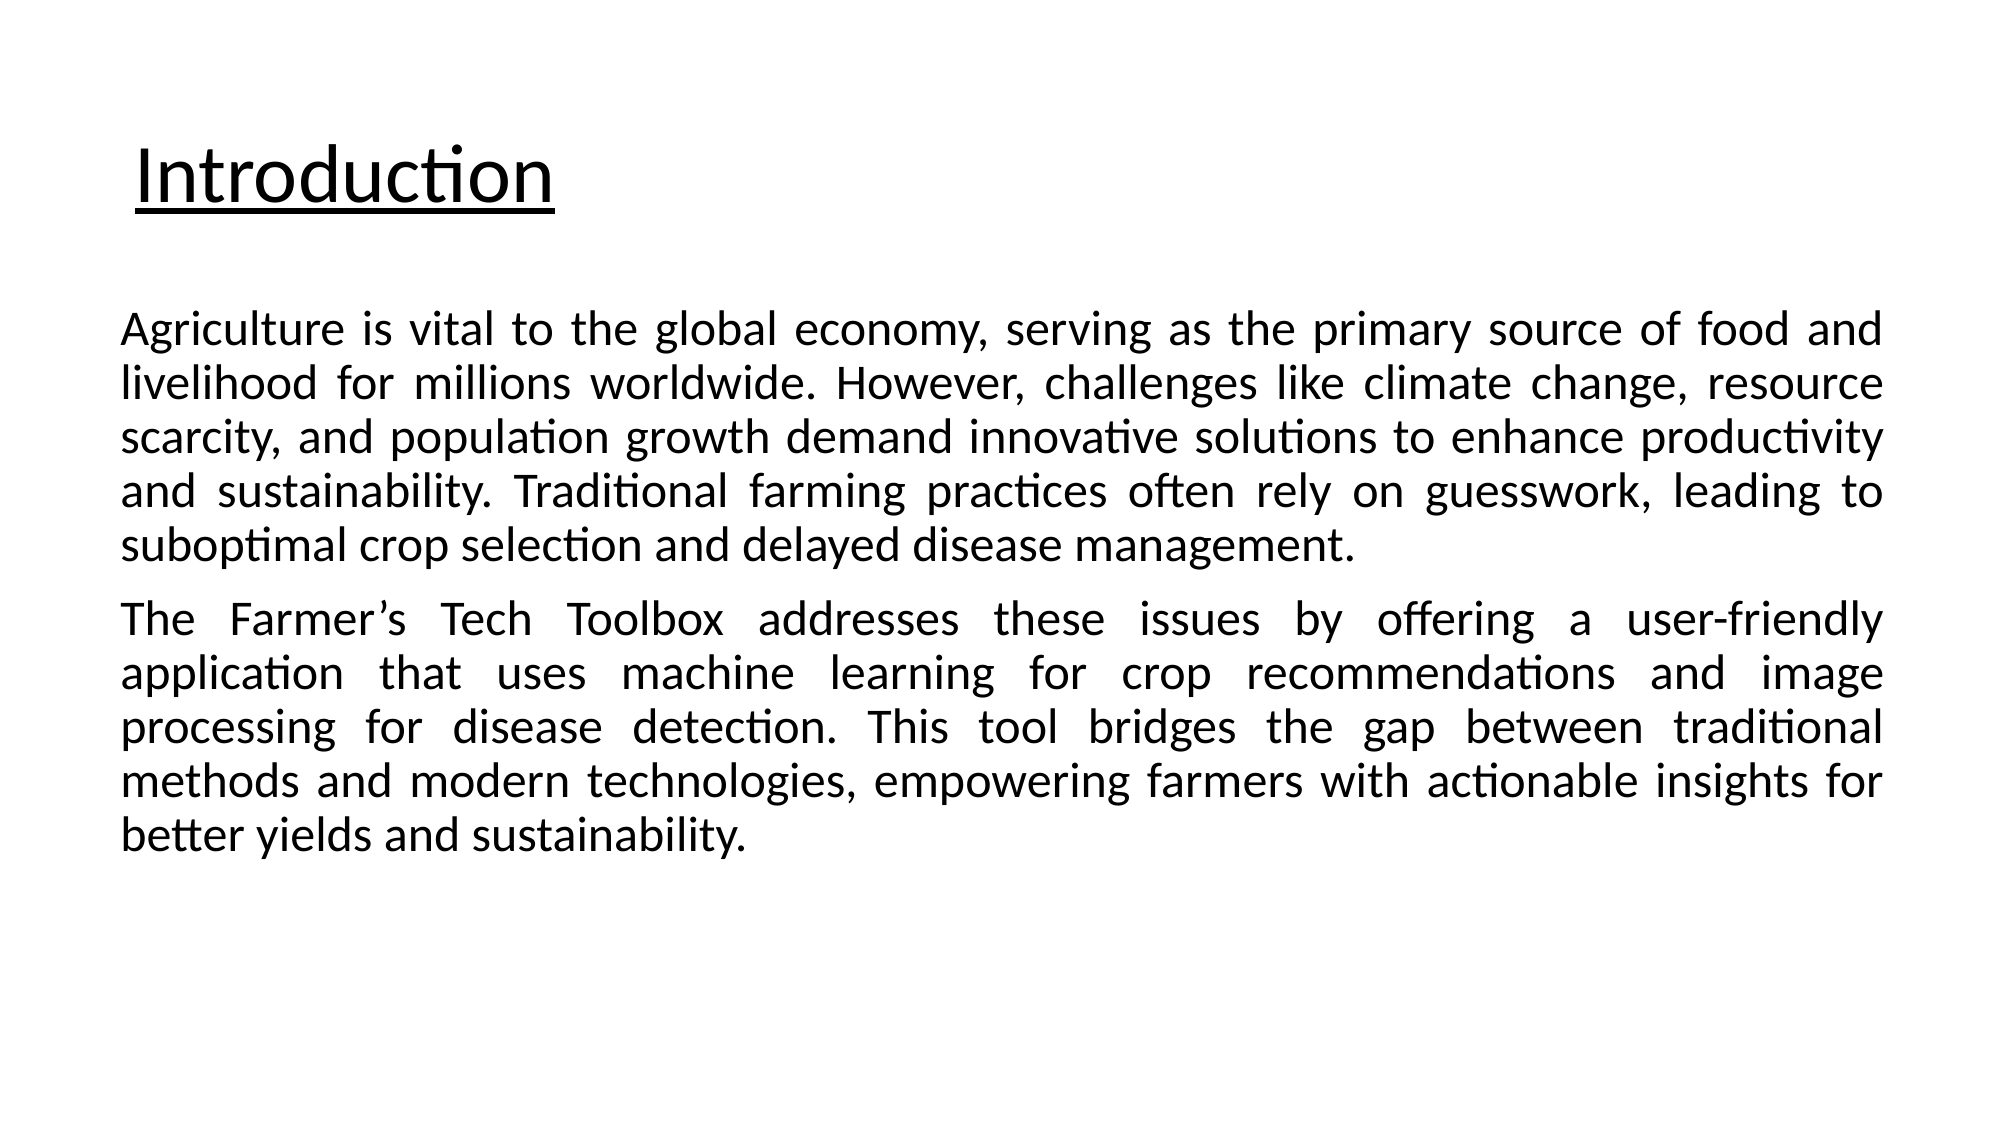

# Introduction
Agriculture is vital to the global economy, serving as the primary source of food and livelihood for millions worldwide. However, challenges like climate change, resource scarcity, and population growth demand innovative solutions to enhance productivity and sustainability. Traditional farming practices often rely on guesswork, leading to suboptimal crop selection and delayed disease management.
The Farmer’s Tech Toolbox addresses these issues by offering a user-friendly application that uses machine learning for crop recommendations and image processing for disease detection. This tool bridges the gap between traditional methods and modern technologies, empowering farmers with actionable insights for better yields and sustainability.